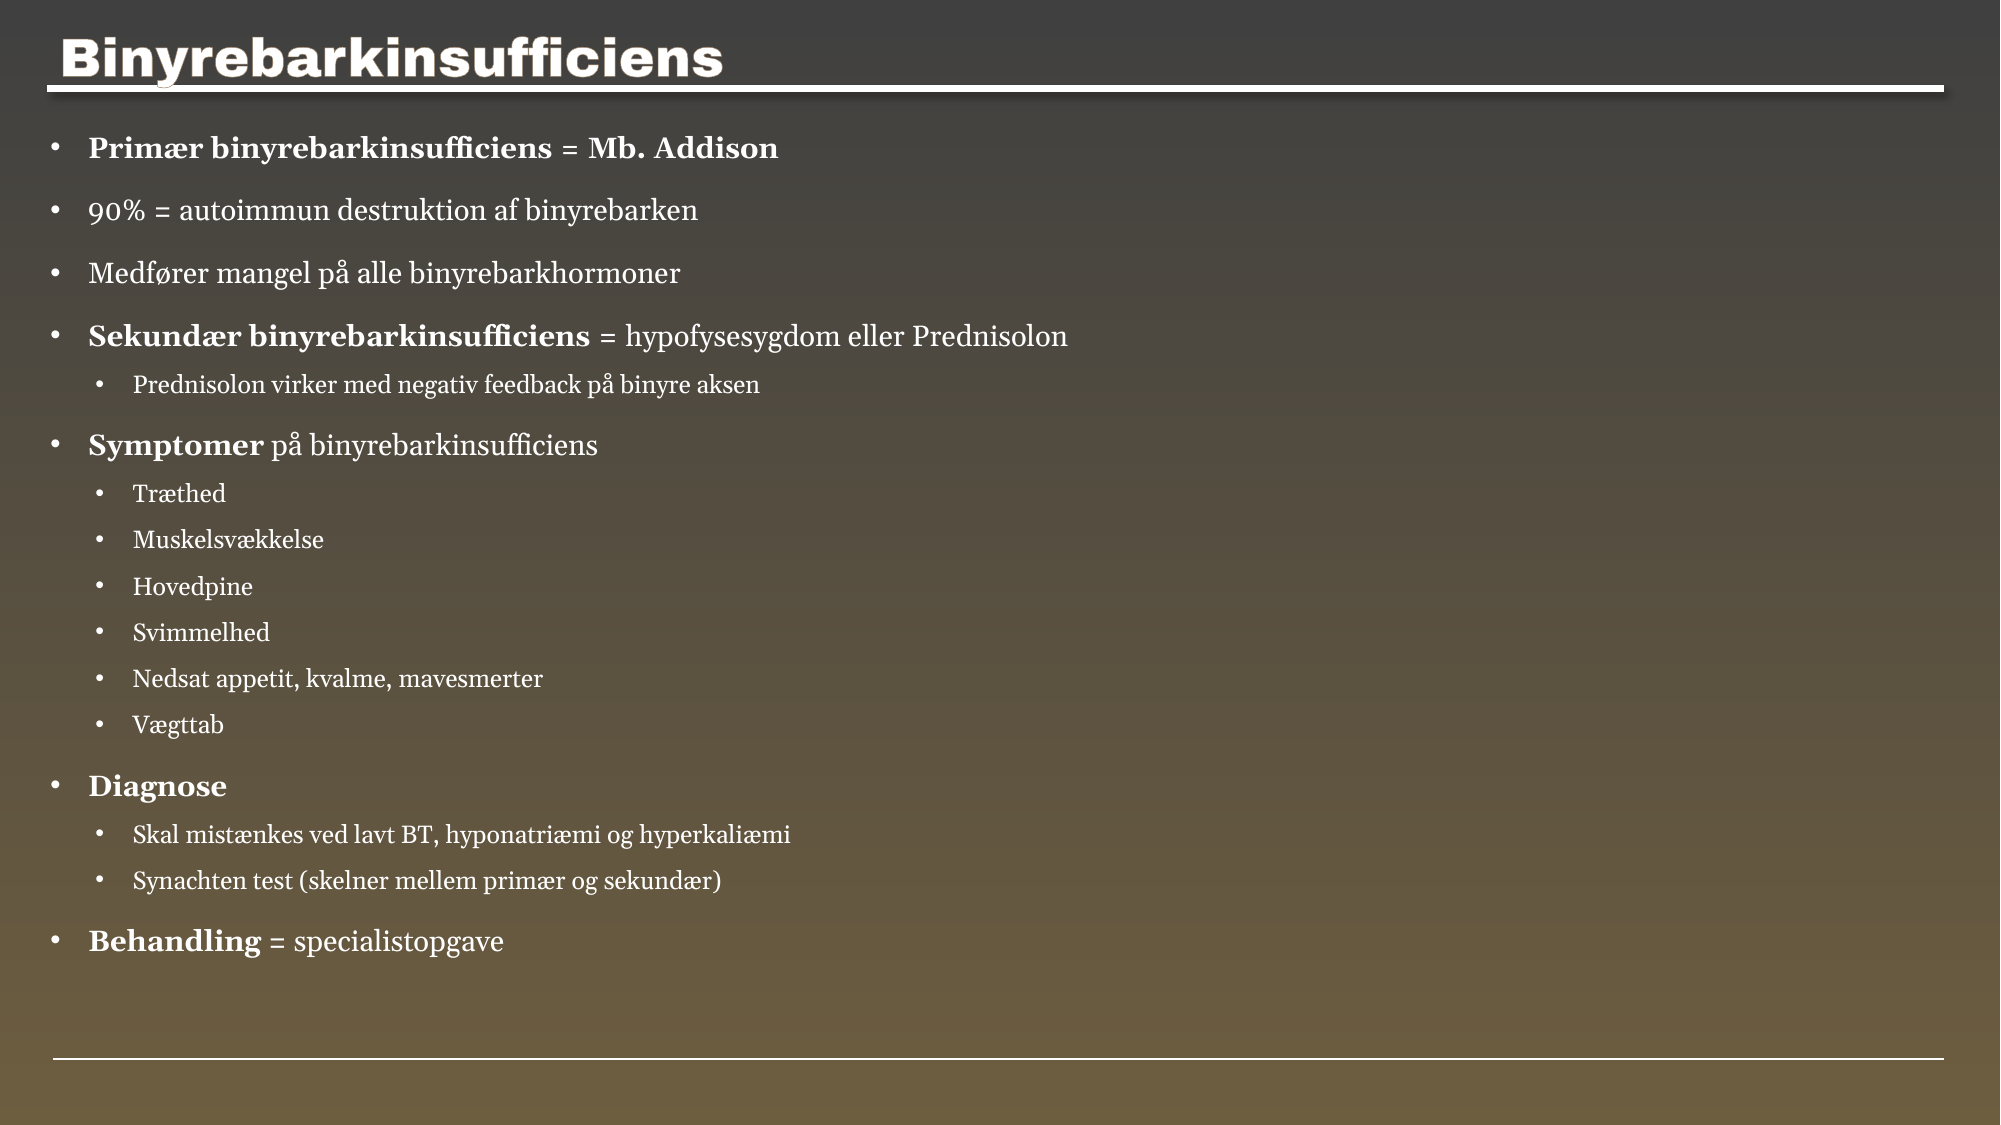

# Binyrebarkinsufficiens
Primær binyrebarkinsufficiens = Mb. Addison
90% = autoimmun destruktion af binyrebarken
Medfører mangel på alle binyrebarkhormoner
Sekundær binyrebarkinsufficiens = hypofysesygdom eller Prednisolon
Prednisolon virker med negativ feedback på binyre aksen
Symptomer på binyrebarkinsufficiens
Træthed
Muskelsvækkelse
Hovedpine
Svimmelhed
Nedsat appetit, kvalme, mavesmerter
Vægttab
Diagnose
Skal mistænkes ved lavt BT, hyponatriæmi og hyperkaliæmi
Synachten test (skelner mellem primær og sekundær)
Behandling = specialistopgave